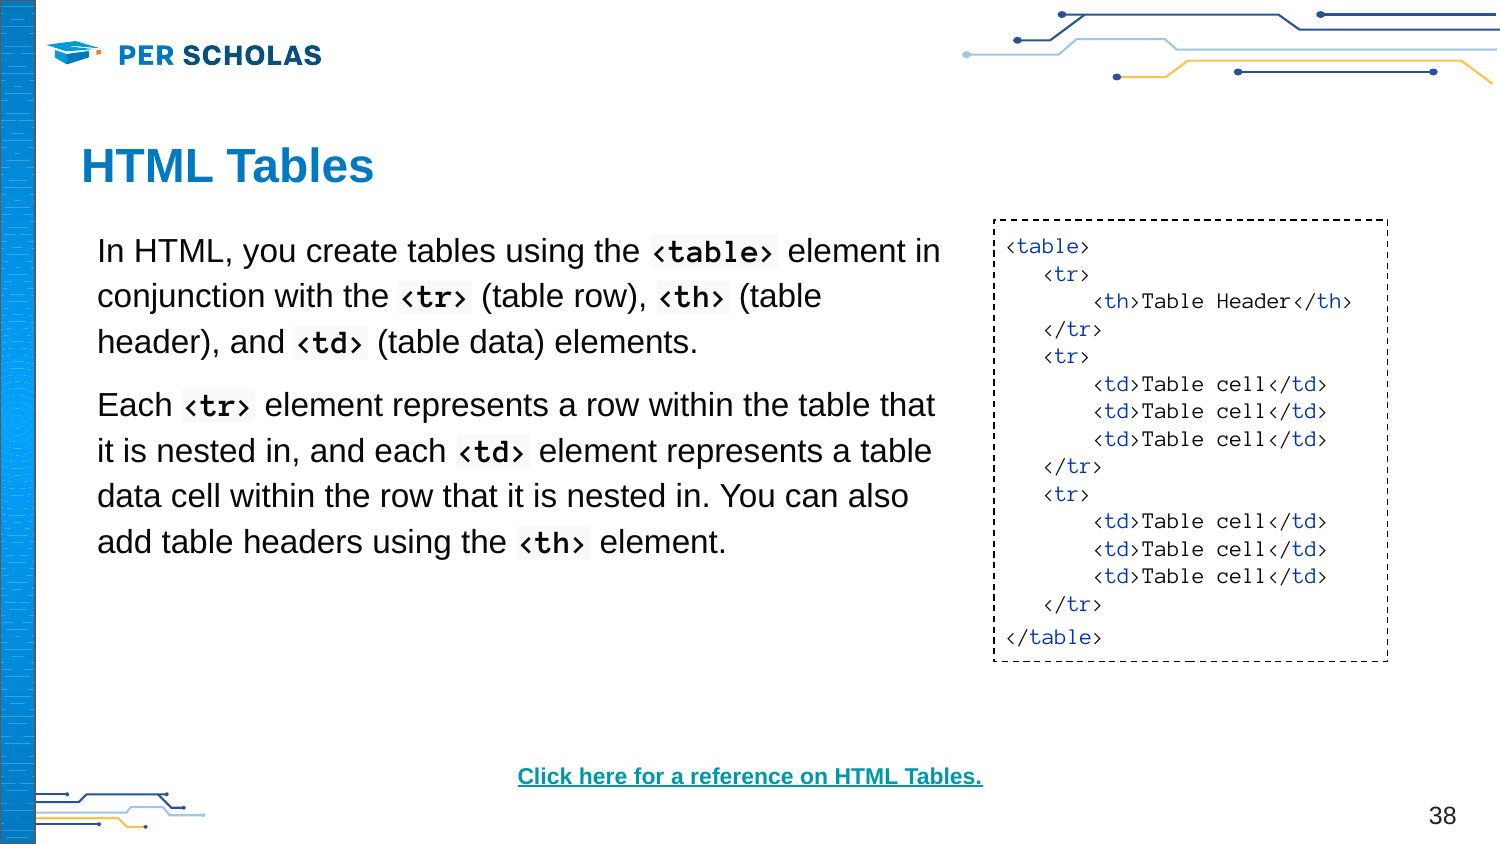

# HTML Tables
In HTML, you create tables using the <table> element in conjunction with the <tr> (table row), <th> (table header), and <td> (table data) elements.
Each <tr> element represents a row within the table that it is nested in, and each <td> element represents a table data cell within the row that it is nested in. You can also add table headers using the <th> element.
<table>
   <tr>
       <th>Table Header</th>
   </tr>
   <tr>
       <td>Table cell</td>
       <td>Table cell</td>
       <td>Table cell</td>
   </tr>
   <tr>
       <td>Table cell</td>
       <td>Table cell</td>
       <td>Table cell</td>
   </tr>
</table>
Click here for a reference on HTML Tables.
38